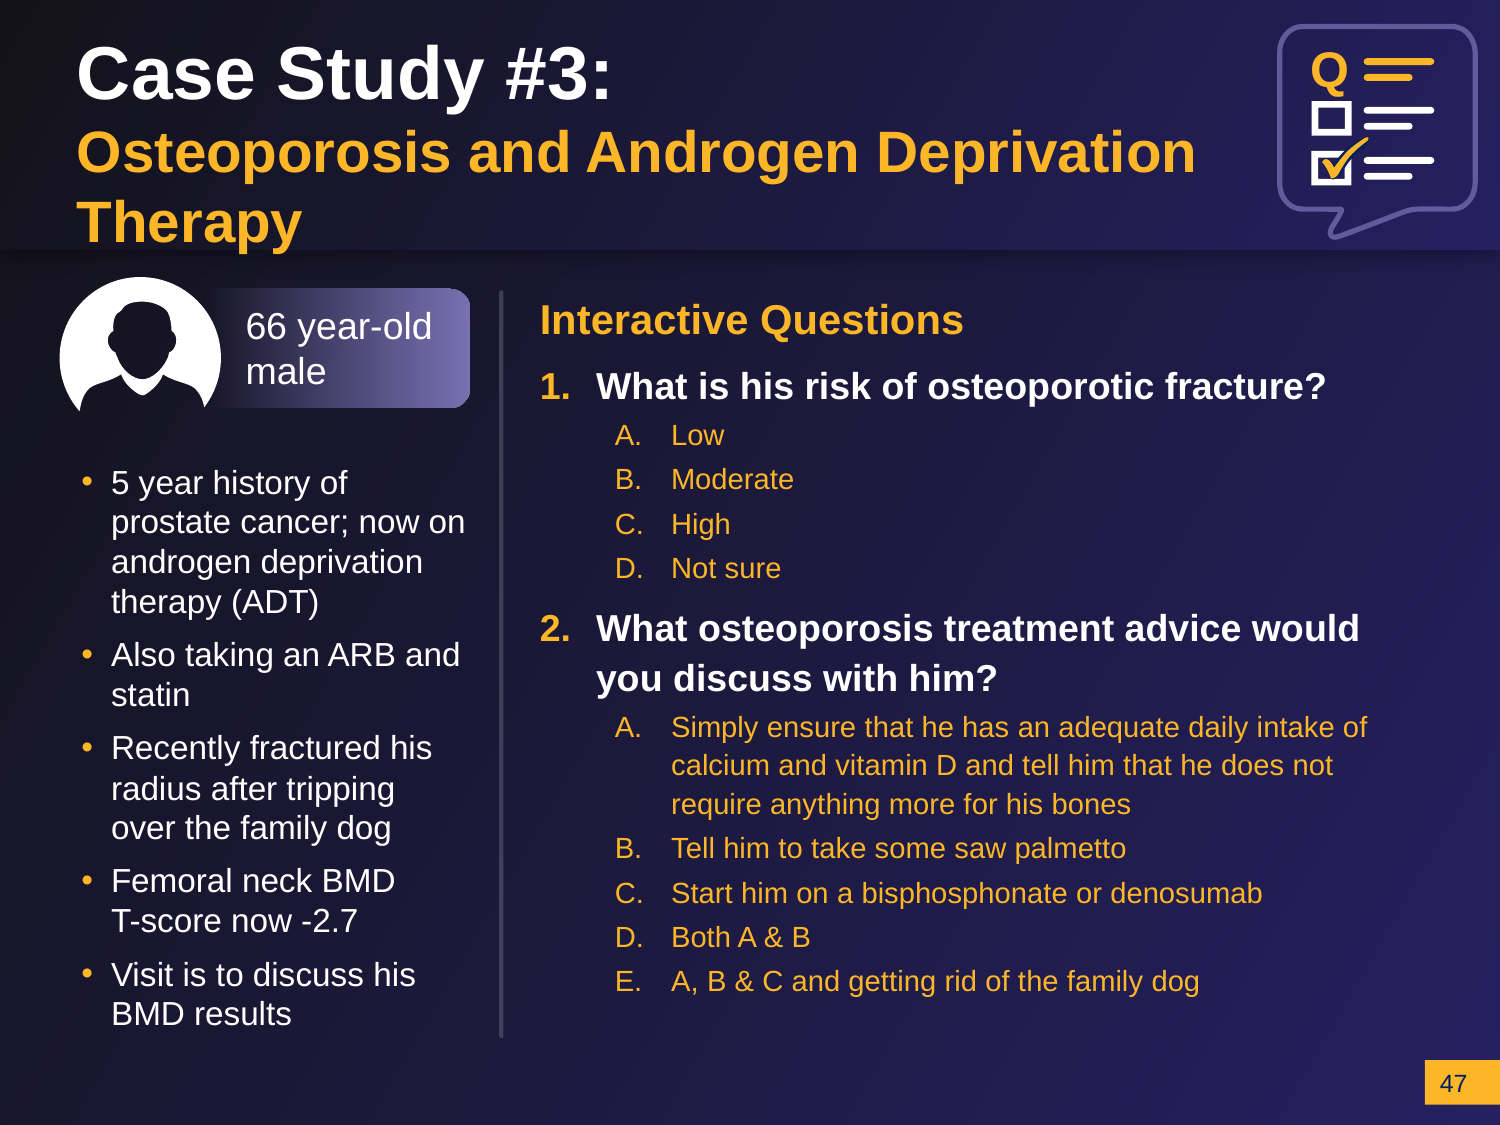

Q

Case Study #3:
Osteoporosis and Androgen Deprivation Therapy

Interactive Questions
What is his risk of osteoporotic fracture?
Low
Moderate
High
Not sure
What osteoporosis treatment advice would you discuss with him?
Simply ensure that he has an adequate daily intake of calcium and vitamin D and tell him that he does not require anything more for his bones
Tell him to take some saw palmetto
Start him on a bisphosphonate or denosumab
Both A & B
A, B & C and getting rid of the family dog
66 year-old male
5 year history of prostate cancer; now on androgen deprivation therapy (ADT)
Also taking an ARB and statin
Recently fractured his radius after tripping over the family dog
Femoral neck BMD      T-score now -2.7
Visit is to discuss his BMD results